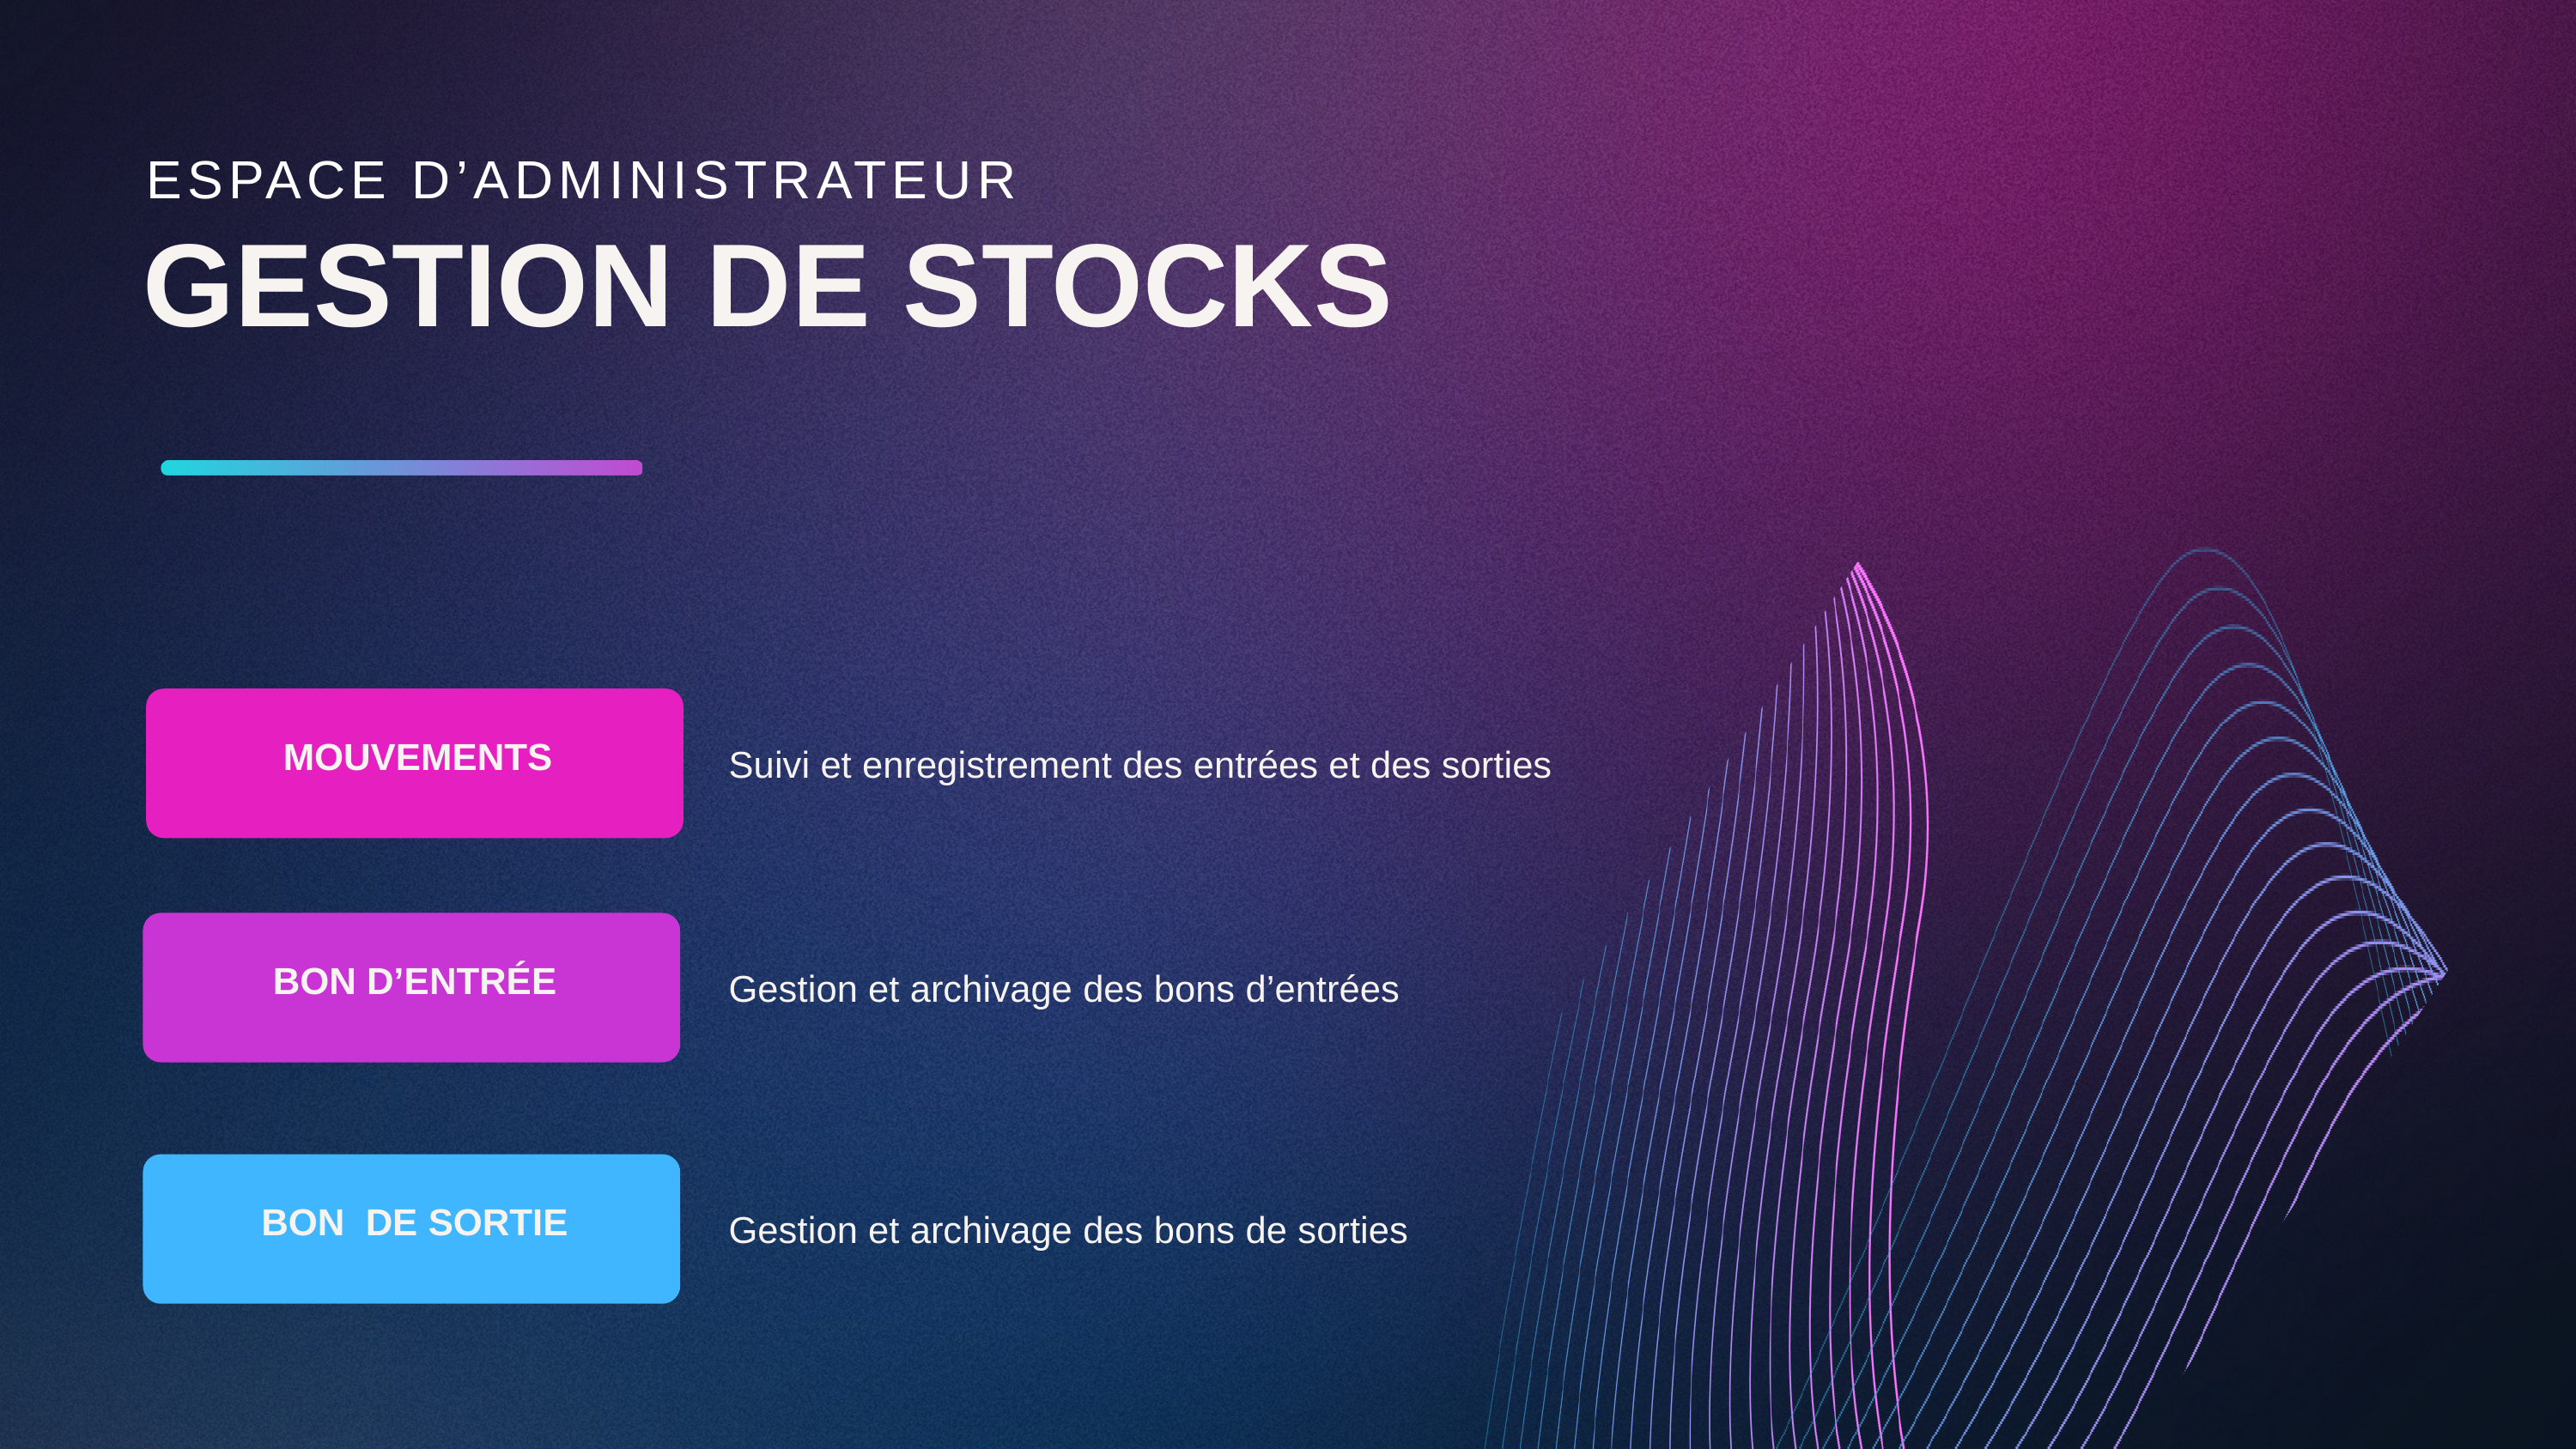

ESPACE D’ADMINISTRATEUR
GESTION DE STOCKS

MOUVEMENTS
Suivi et enregistrement des entrées et des sorties

BON D’ENTRÉE
Gestion et archivage des bons d’entrées

BON  DE SORTIE
Gestion et archivage des bons de sorties